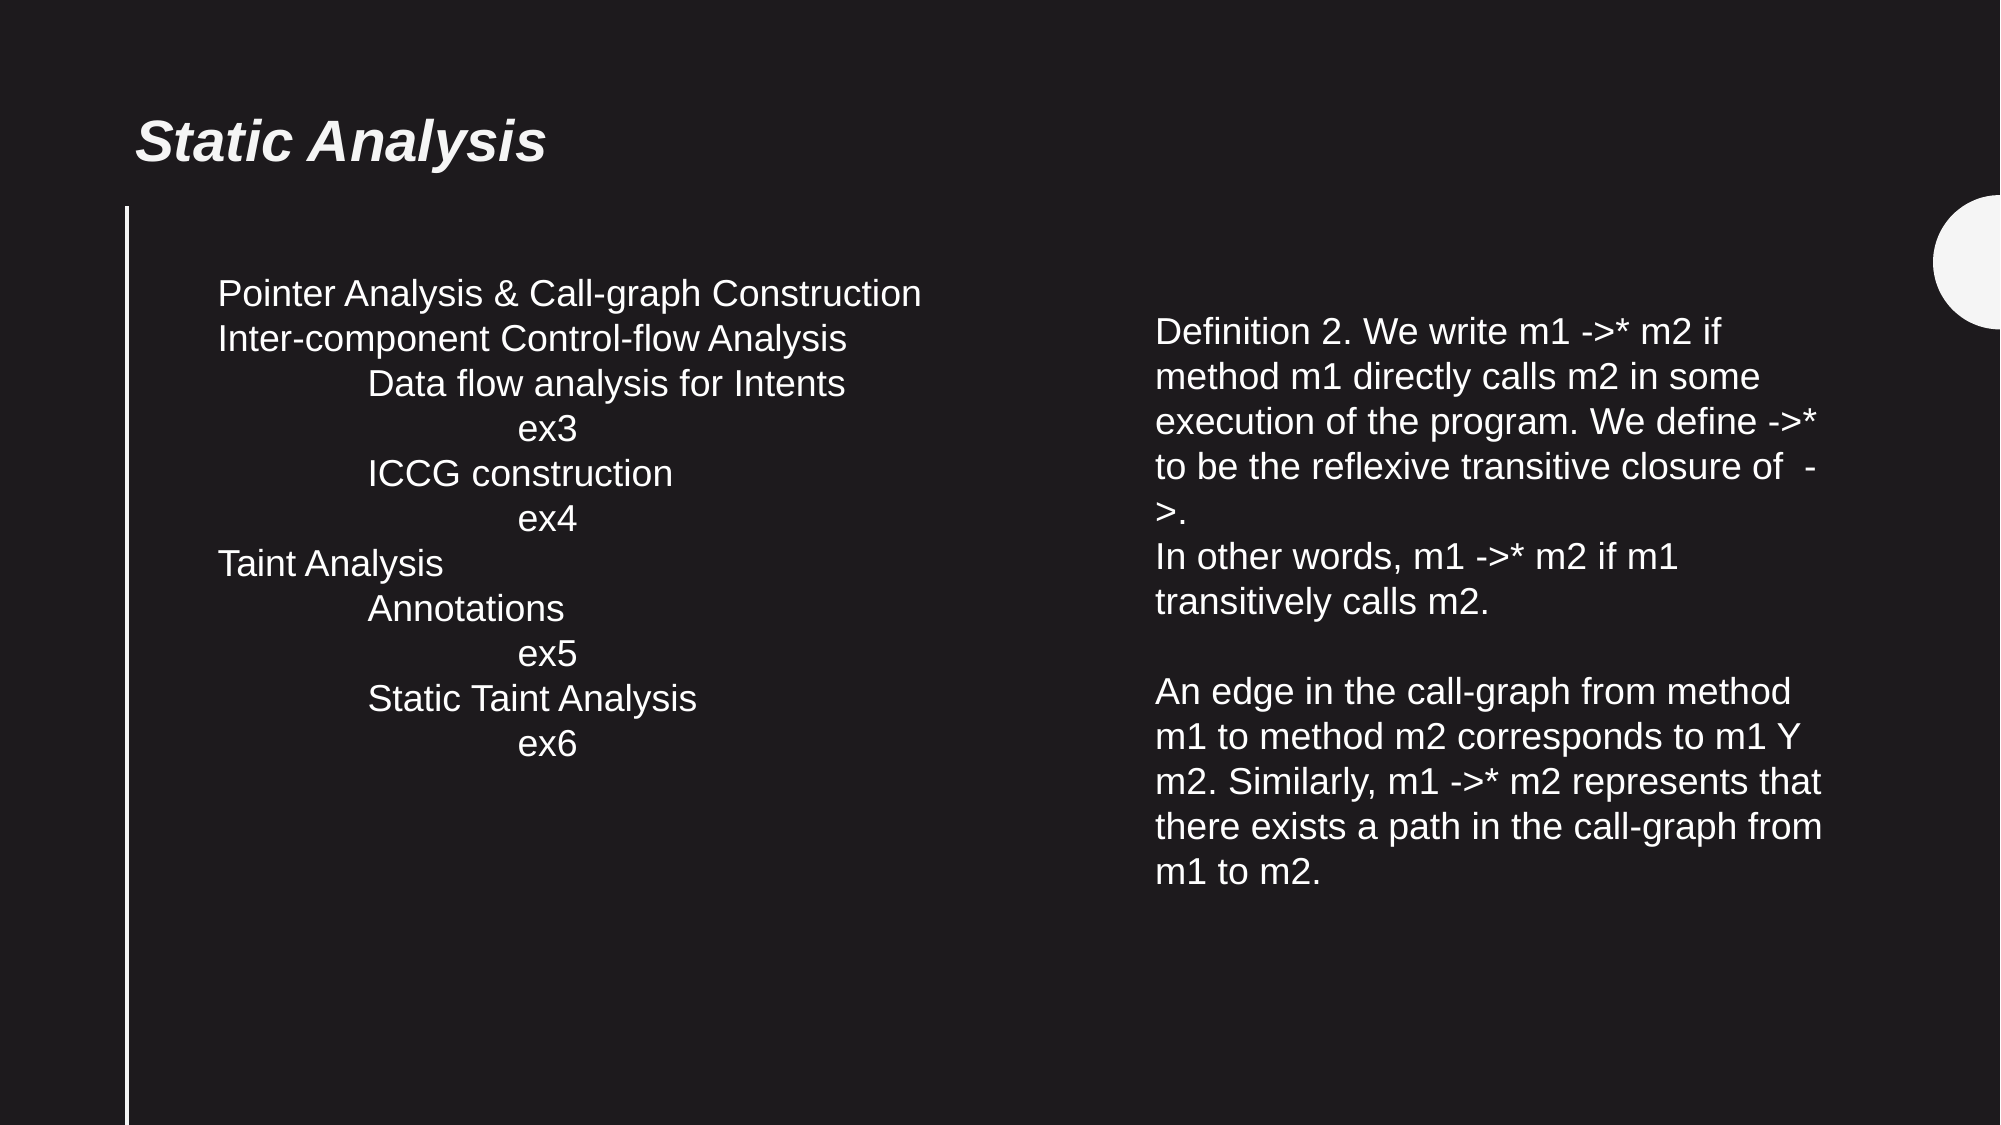

Static Analysis
Pointer Analysis & Call-graph Construction
Inter-component Control-flow Analysis
	Data flow analysis for Intents
		ex3
	ICCG construction
		ex4
Taint Analysis
	Annotations
		ex5
	Static Taint Analysis
		ex6
Definition 2. We write m1 ->* m2 if method m1 directly calls m2 in some execution of the program. We define ->* to be the reflexive transitive closure of  ->.
In other words, m1 ->* m2 if m1 transitively calls m2.

An edge in the call-graph from method m1 to method m2 corresponds to m1 Y m2. Similarly, m1 ->* m2 represents that there exists a path in the call-graph from m1 to m2.